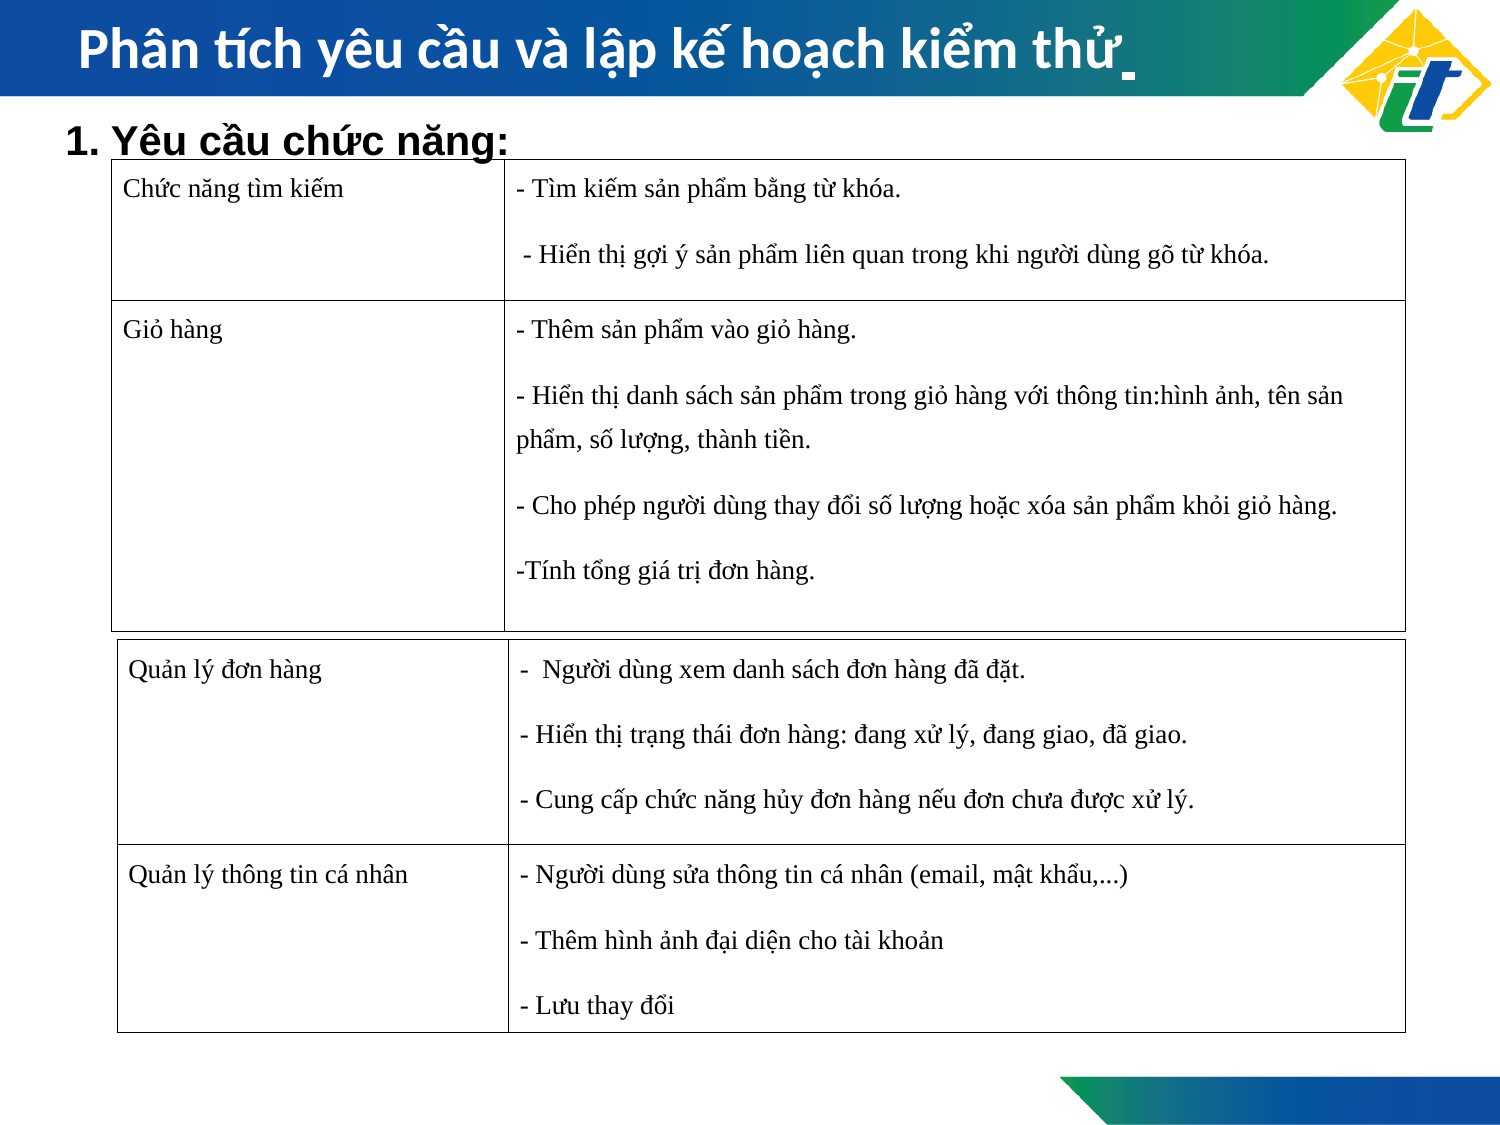

# Phân tích yêu cầu và lập kế hoạch kiểm thử
1. Yêu cầu chức năng:

| Chức năng tìm kiếm | - Tìm kiếm sản phẩm bằng từ khóa. - Hiển thị gợi ý sản phẩm liên quan trong khi người dùng gõ từ khóa. |
| --- | --- |
| Giỏ hàng | - Thêm sản phẩm vào giỏ hàng. - Hiển thị danh sách sản phẩm trong giỏ hàng với thông tin:hình ảnh, tên sản phẩm, số lượng, thành tiền. - Cho phép người dùng thay đổi số lượng hoặc xóa sản phẩm khỏi giỏ hàng. -Tính tổng giá trị đơn hàng. |
| Quản lý đơn hàng | - Người dùng xem danh sách đơn hàng đã đặt. - Hiển thị trạng thái đơn hàng: đang xử lý, đang giao, đã giao. - Cung cấp chức năng hủy đơn hàng nếu đơn chưa được xử lý. |
| --- | --- |
| Quản lý thông tin cá nhân | - Người dùng sửa thông tin cá nhân (email, mật khẩu,...) - Thêm hình ảnh đại diện cho tài khoản - Lưu thay đổi |